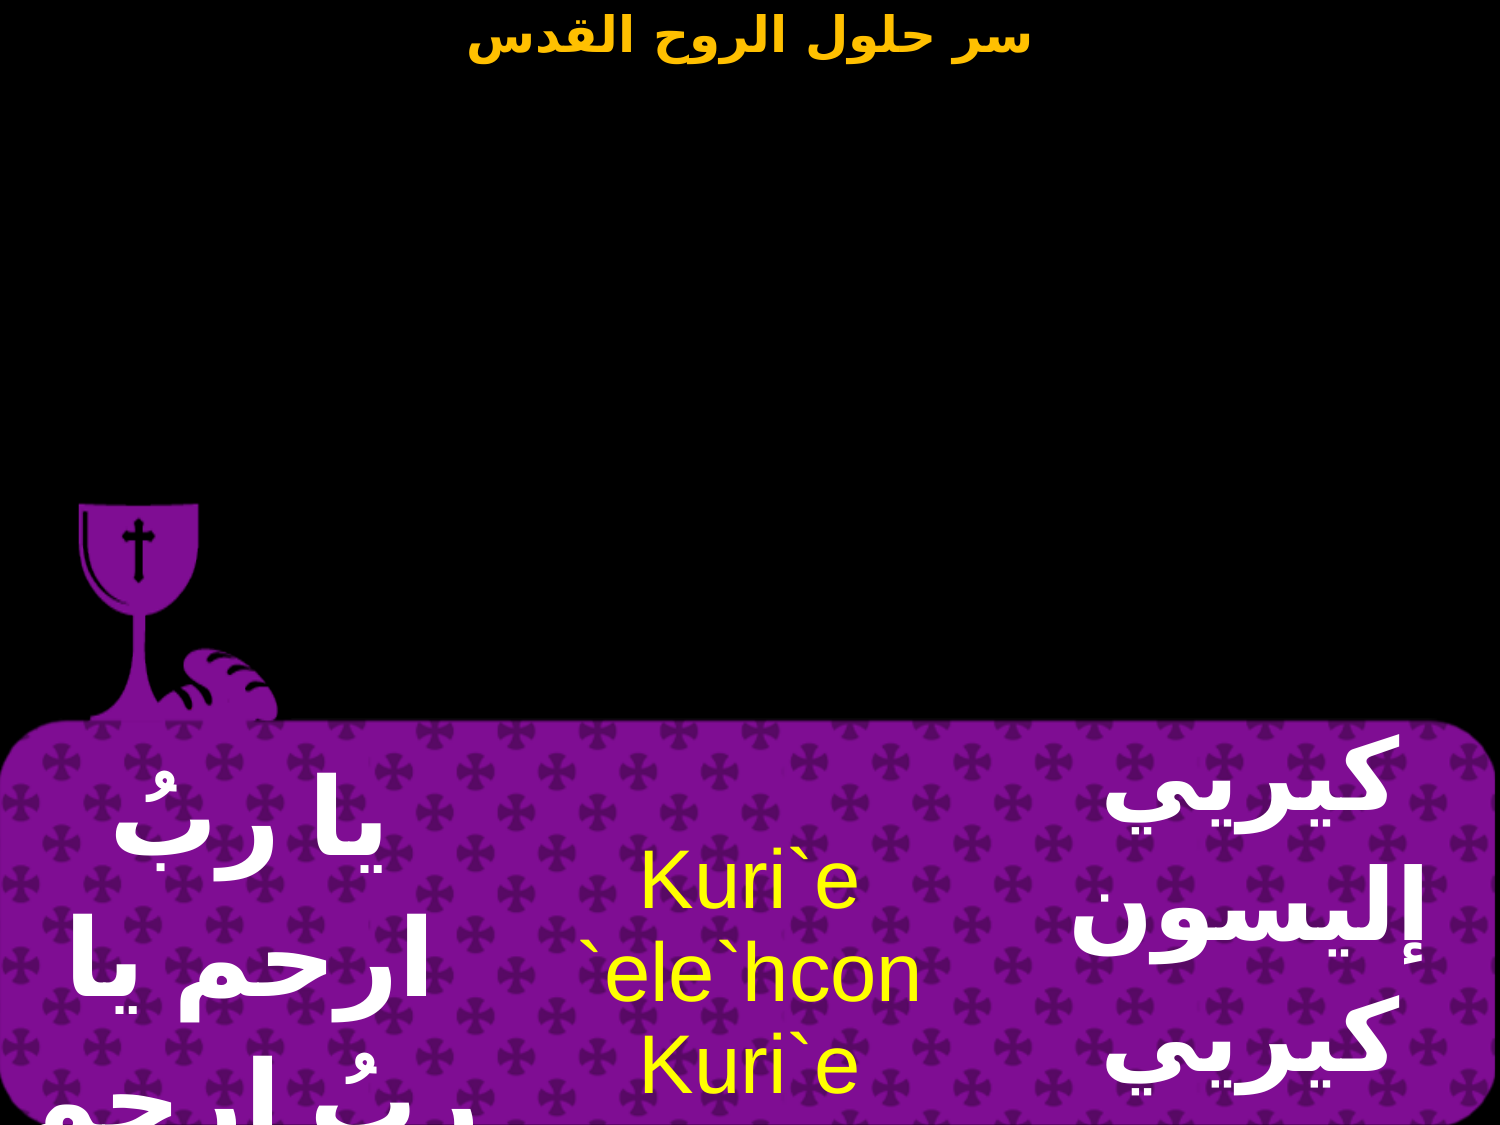

| يا ربُ ارحم يا ربُ ارحم يا ربُ ارحم | Kuri`e `ele`hcon Kuri`e `ele`hcon Kuri`e `ele`hcon | كيريي إليسون كيريي إليسون كيريي إليسون |
| --- | --- | --- |